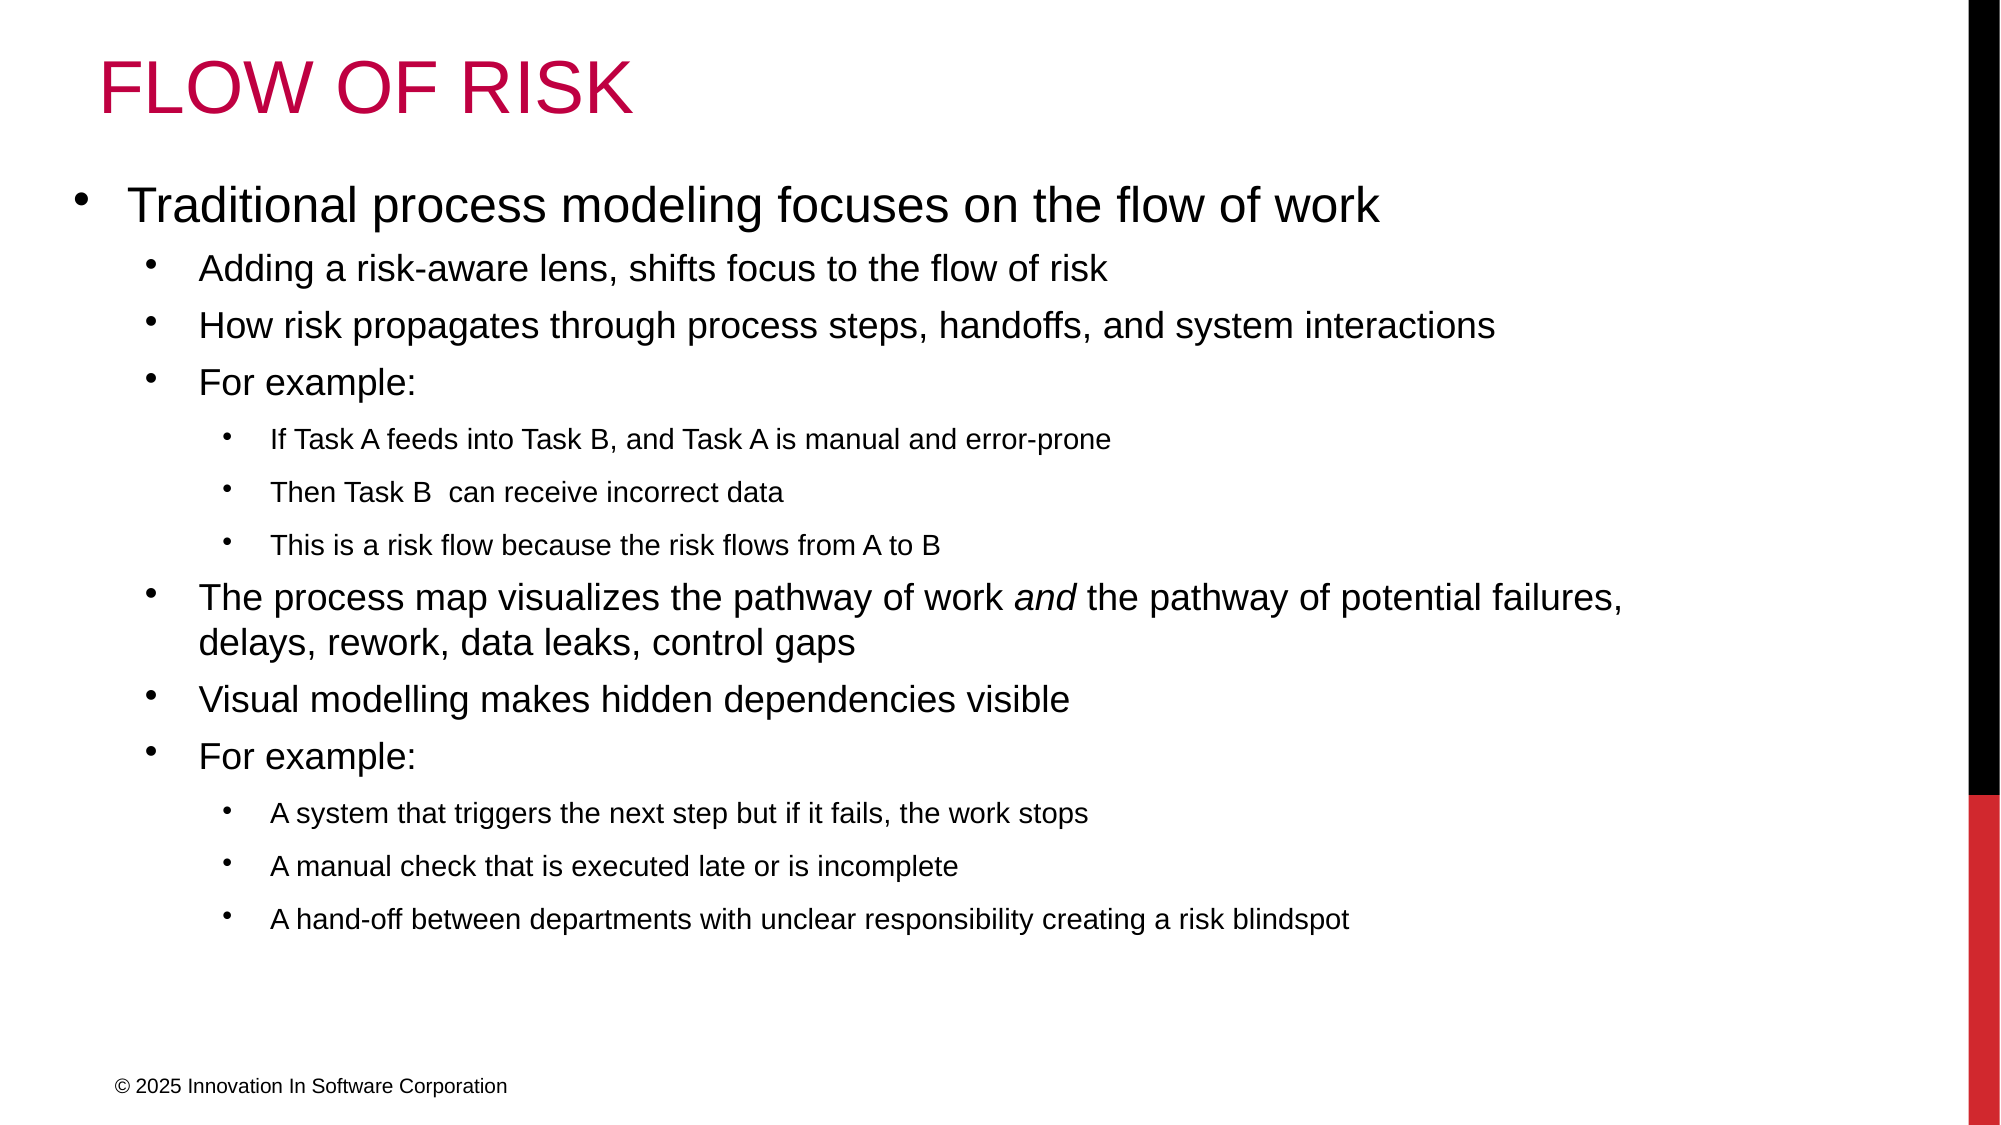

# Flow of Risk
Traditional process modeling focuses on the flow of work
Adding a risk-aware lens, shifts focus to the flow of risk
How risk propagates through process steps, handoffs, and system interactions
For example:
If Task A feeds into Task B, and Task A is manual and error-prone
Then Task B  can receive incorrect data
This is a risk flow because the risk flows from A to B
The process map visualizes the pathway of work and the pathway of potential failures, delays, rework, data leaks, control gaps
Visual modelling makes hidden dependencies visible
For example:
A system that triggers the next step but if it fails, the work stops
A manual check that is executed late or is incomplete
A hand-off between departments with unclear responsibility creating a risk blindspot
© 2025 Innovation In Software Corporation